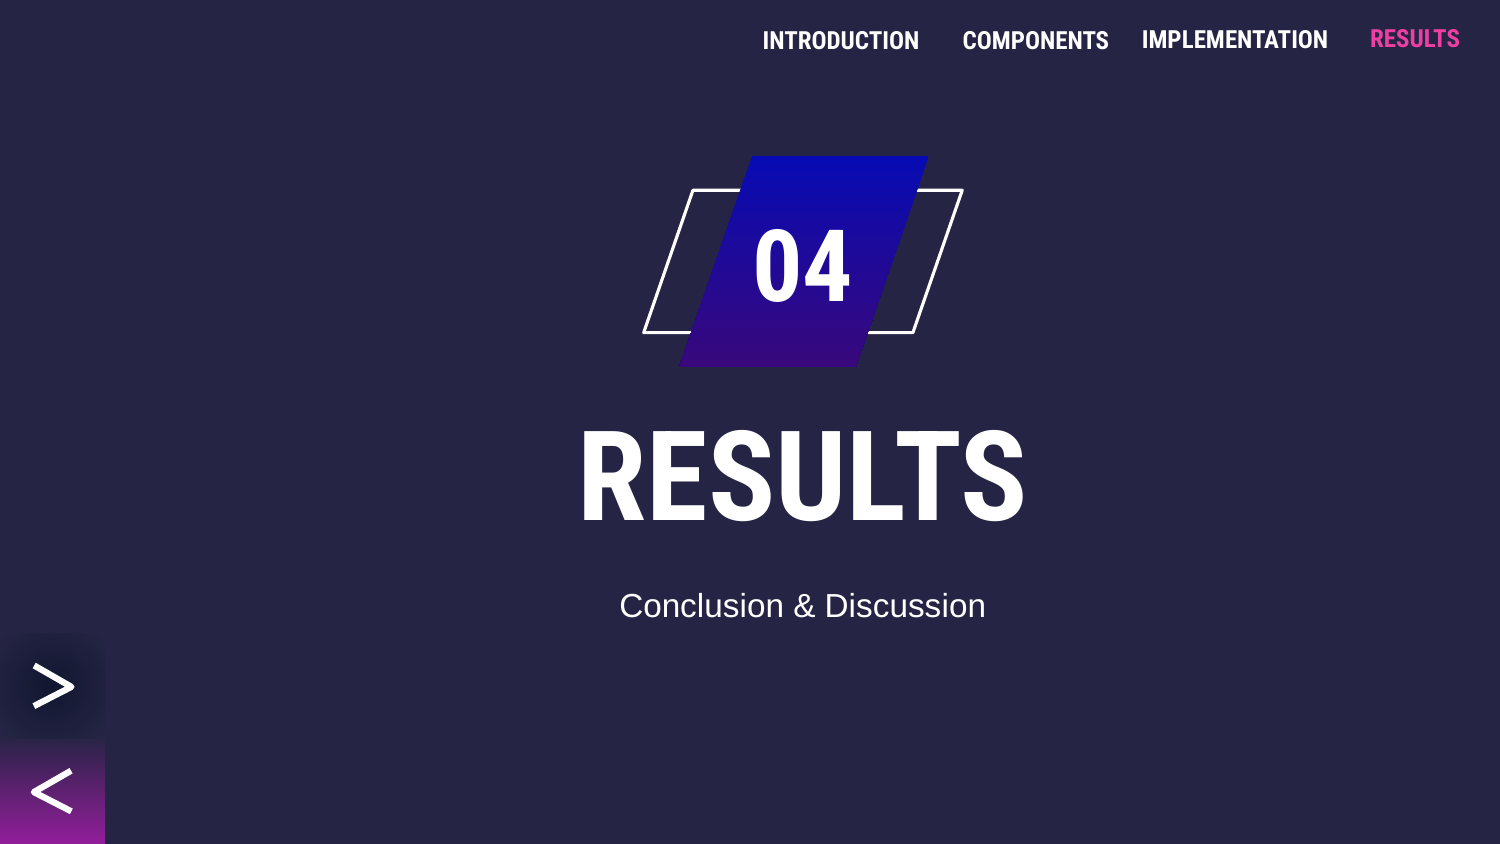

RESULTS
IMPLEMENTATION
INTRODUCTION
COMPONENTS

04
# RESULTS
Conclusion & Discussion